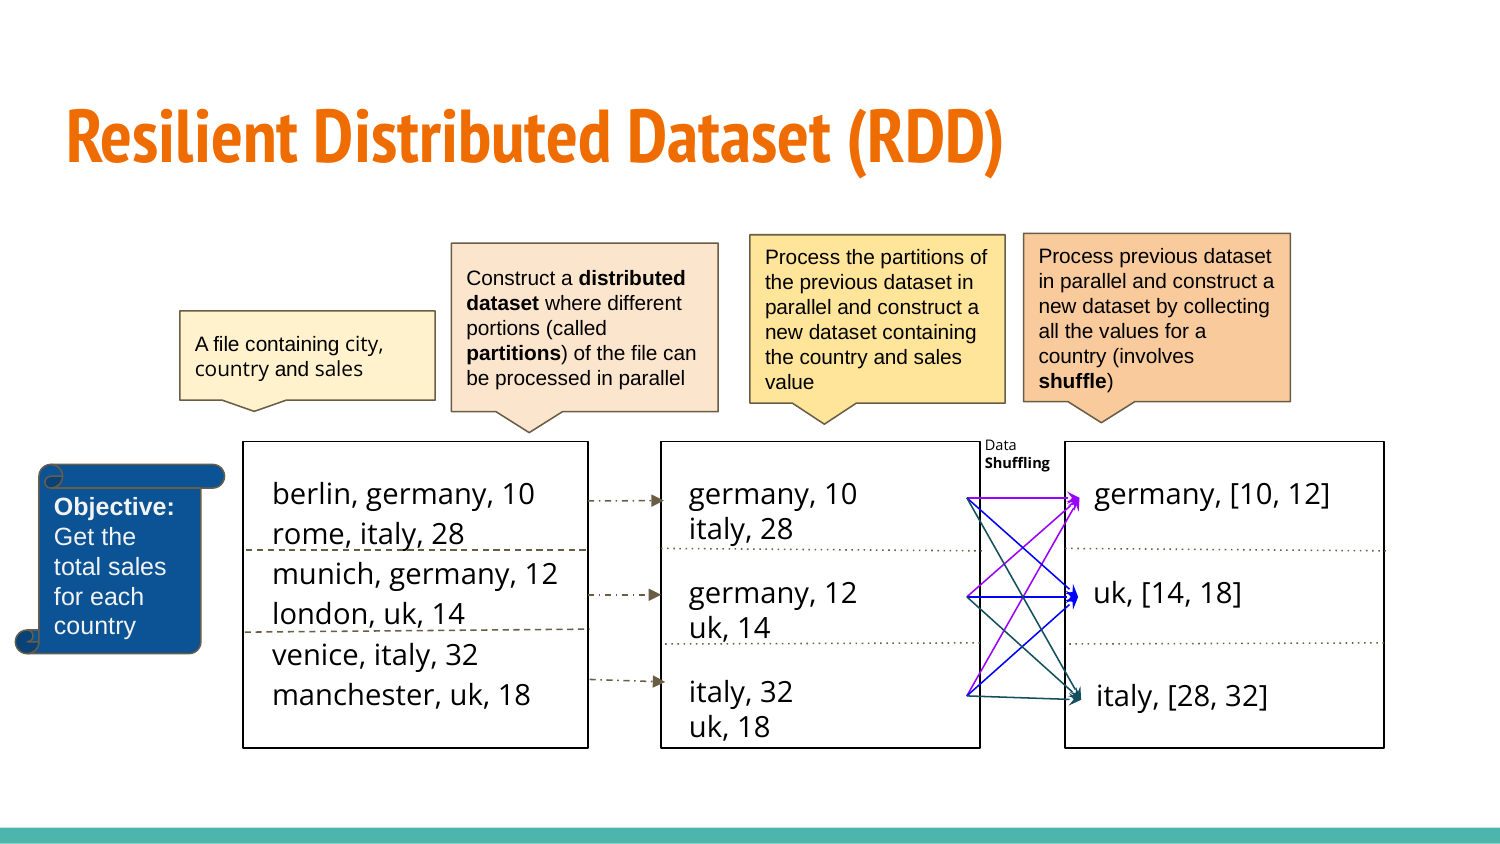

# Resilient Distributed Dataset (RDD)
Process previous dataset in parallel and construct a new dataset by collecting all the values for a country (involves shuffle)
Process the partitions of the previous dataset in parallel and construct a new dataset containing the country and sales value
Construct a distributed dataset where different portions (called partitions) of the file can be processed in parallel
A file containing city, country and sales
Data Shuffling

berlin, germany, 10
rome, italy, 28
munich, germany, 12
london, uk, 14
venice, italy, 32
manchester, uk, 18
germany, 10
italy, 28
germany, [10, 12]
Objective:
Get the total sales for each country
germany, 12
uk, 14
uk, [14, 18]
italy, 32
uk, 18
italy, [28, 32]